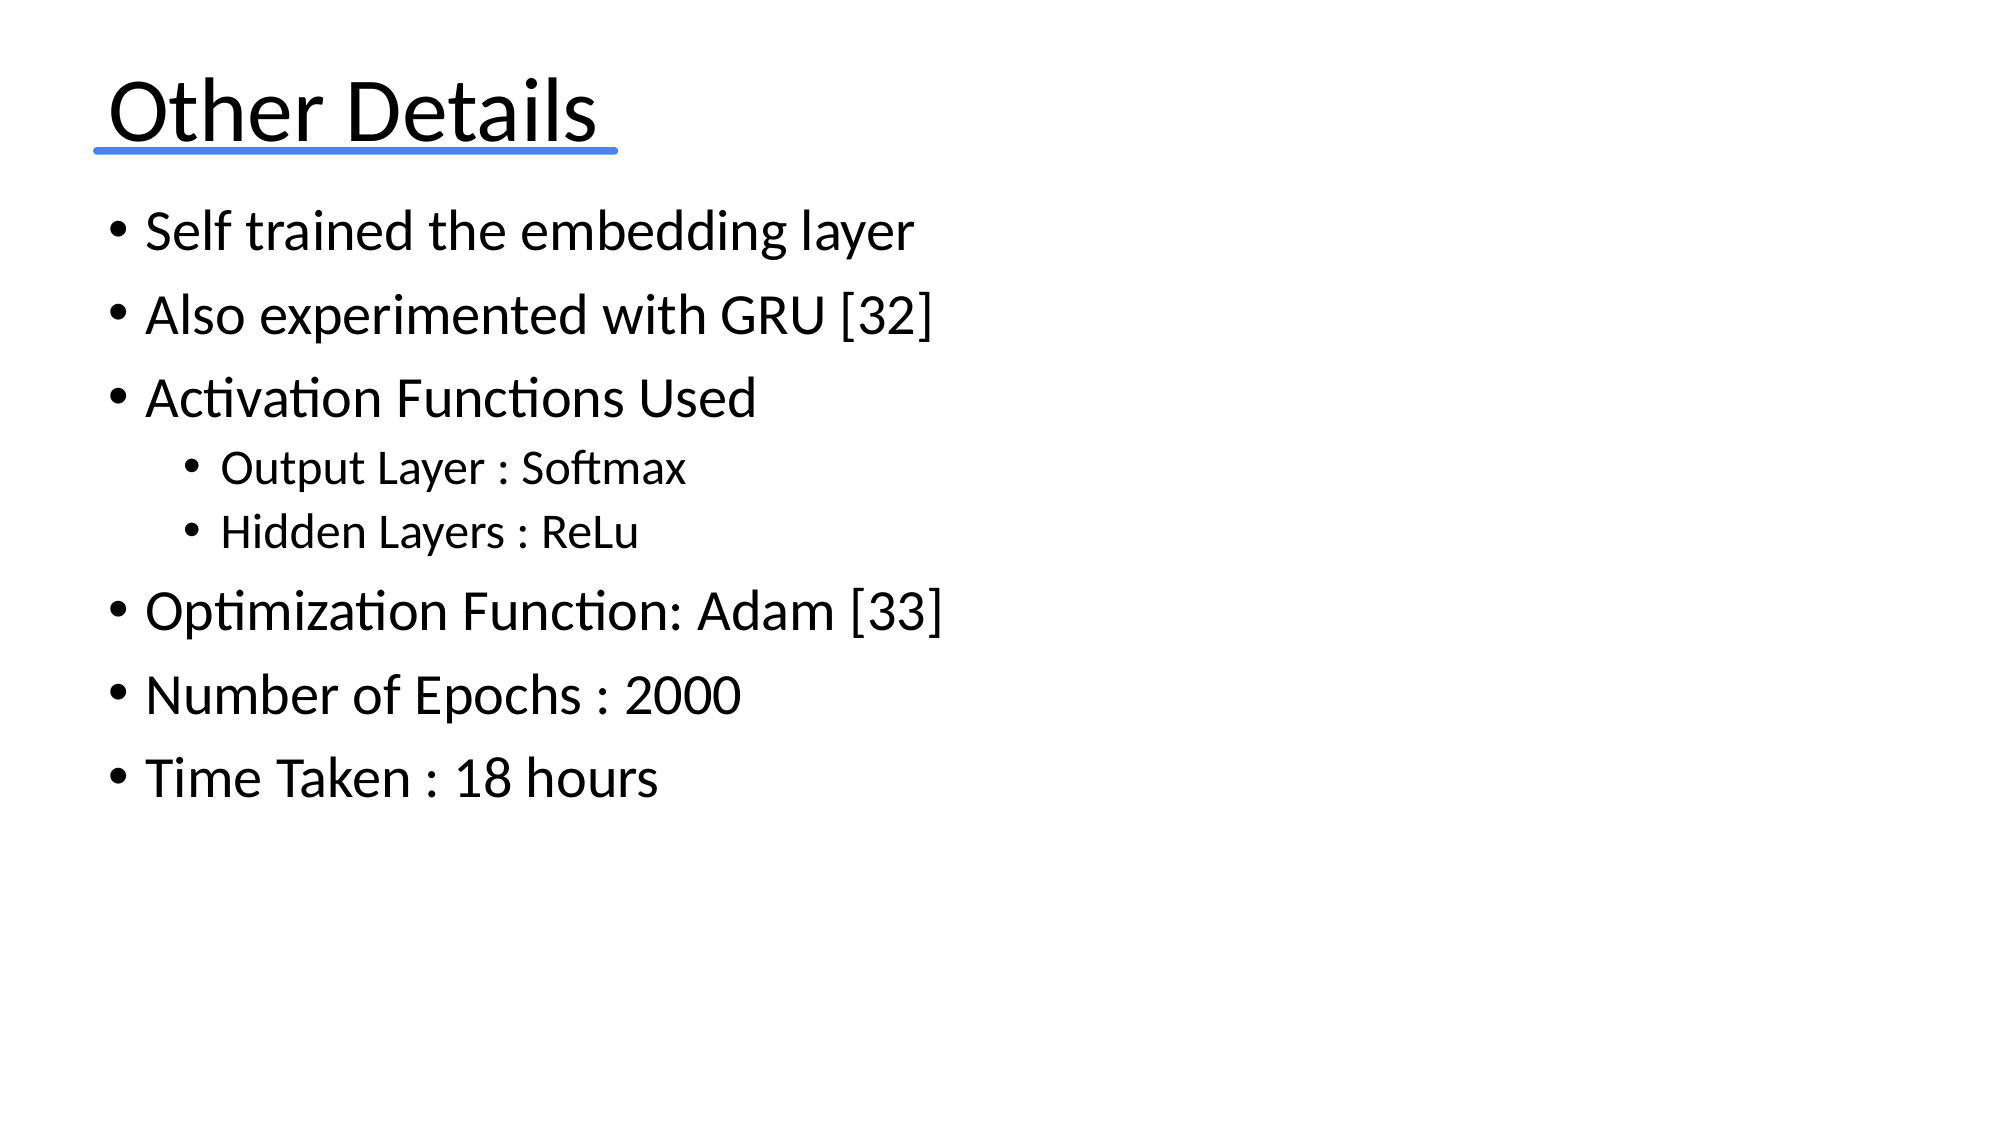

Other Details

Self trained the embedding layer
Also experimented with GRU [32]
Activation Functions Used
Output Layer : Softmax
Hidden Layers : ReLu
Optimization Function: Adam [33]
Number of Epochs : 2000
Time Taken : 18 hours